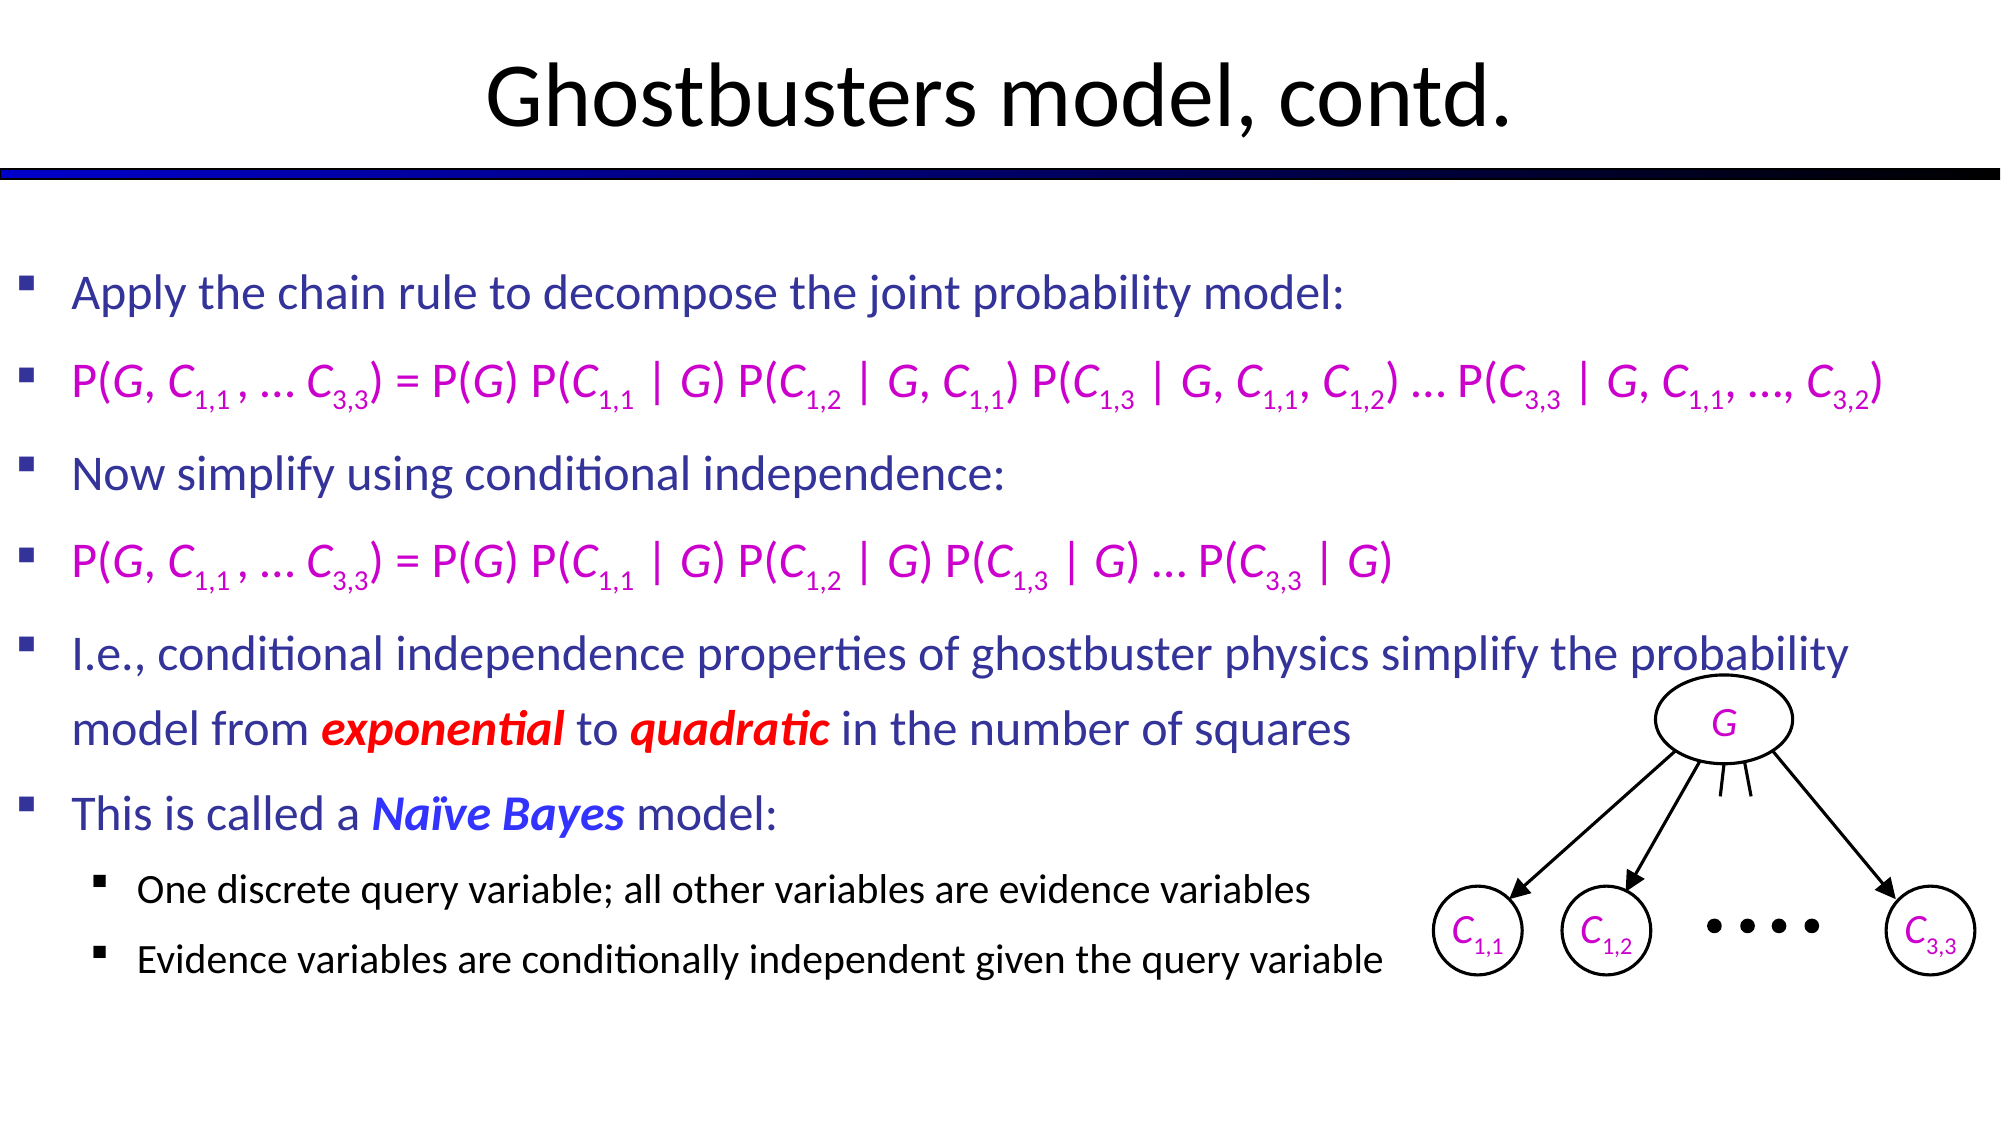

# Ghostbusters model, contd.
Apply the chain rule to decompose the joint probability model:
P(G, C1,1 , … C3,3) = P(G) P(C1,1 | G) P(C1,2 | G, C1,1) P(C1,3 | G, C1,1, C1,2) … P(C3,3 | G, C1,1, …, C3,2)
Now simplify using conditional independence:
P(G, C1,1 , … C3,3) = P(G) P(C1,1 | G) P(C1,2 | G) P(C1,3 | G) … P(C3,3 | G)
I.e., conditional independence properties of ghostbuster physics simplify the probability model from exponential to quadratic in the number of squares
This is called a Naïve Bayes model:
One discrete query variable; all other variables are evidence variables
Evidence variables are conditionally independent given the query variable
G
C1,1
C3,3
C1,2